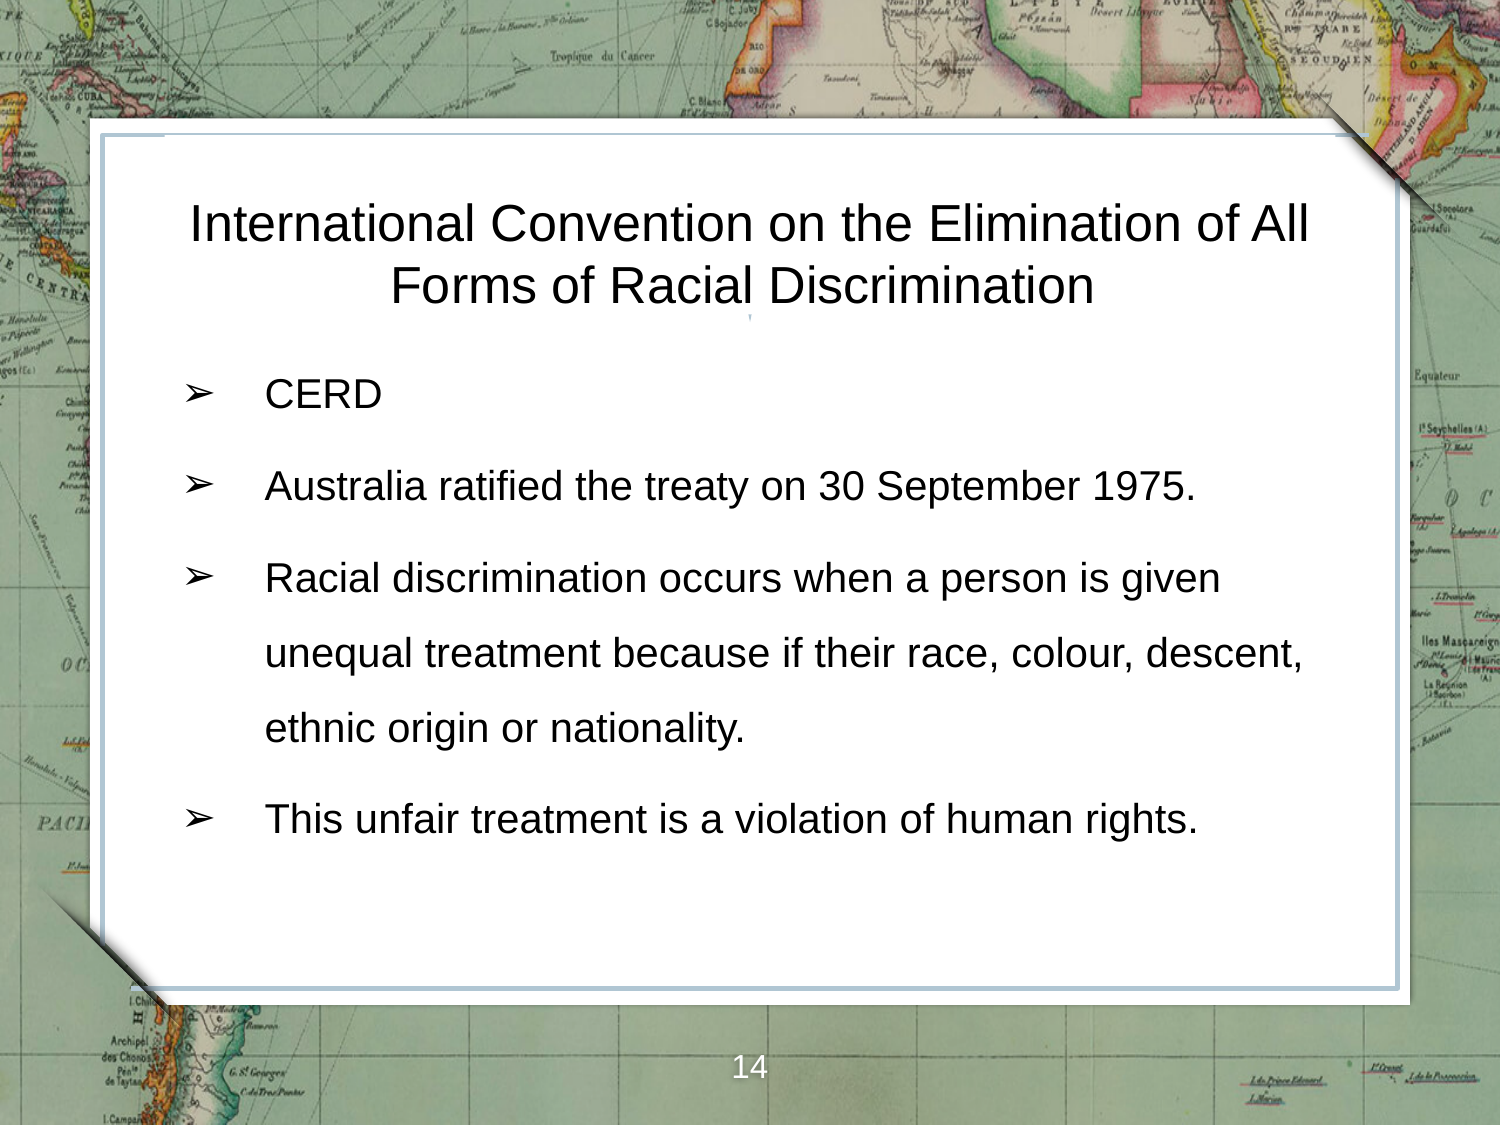

# International Convention on the Elimination of All Forms of Racial Discrimination
CERD
Australia ratified the treaty on 30 September 1975.
Racial discrimination occurs when a person is given unequal treatment because if their race, colour, descent, ethnic origin or nationality.
This unfair treatment is a violation of human rights.

14